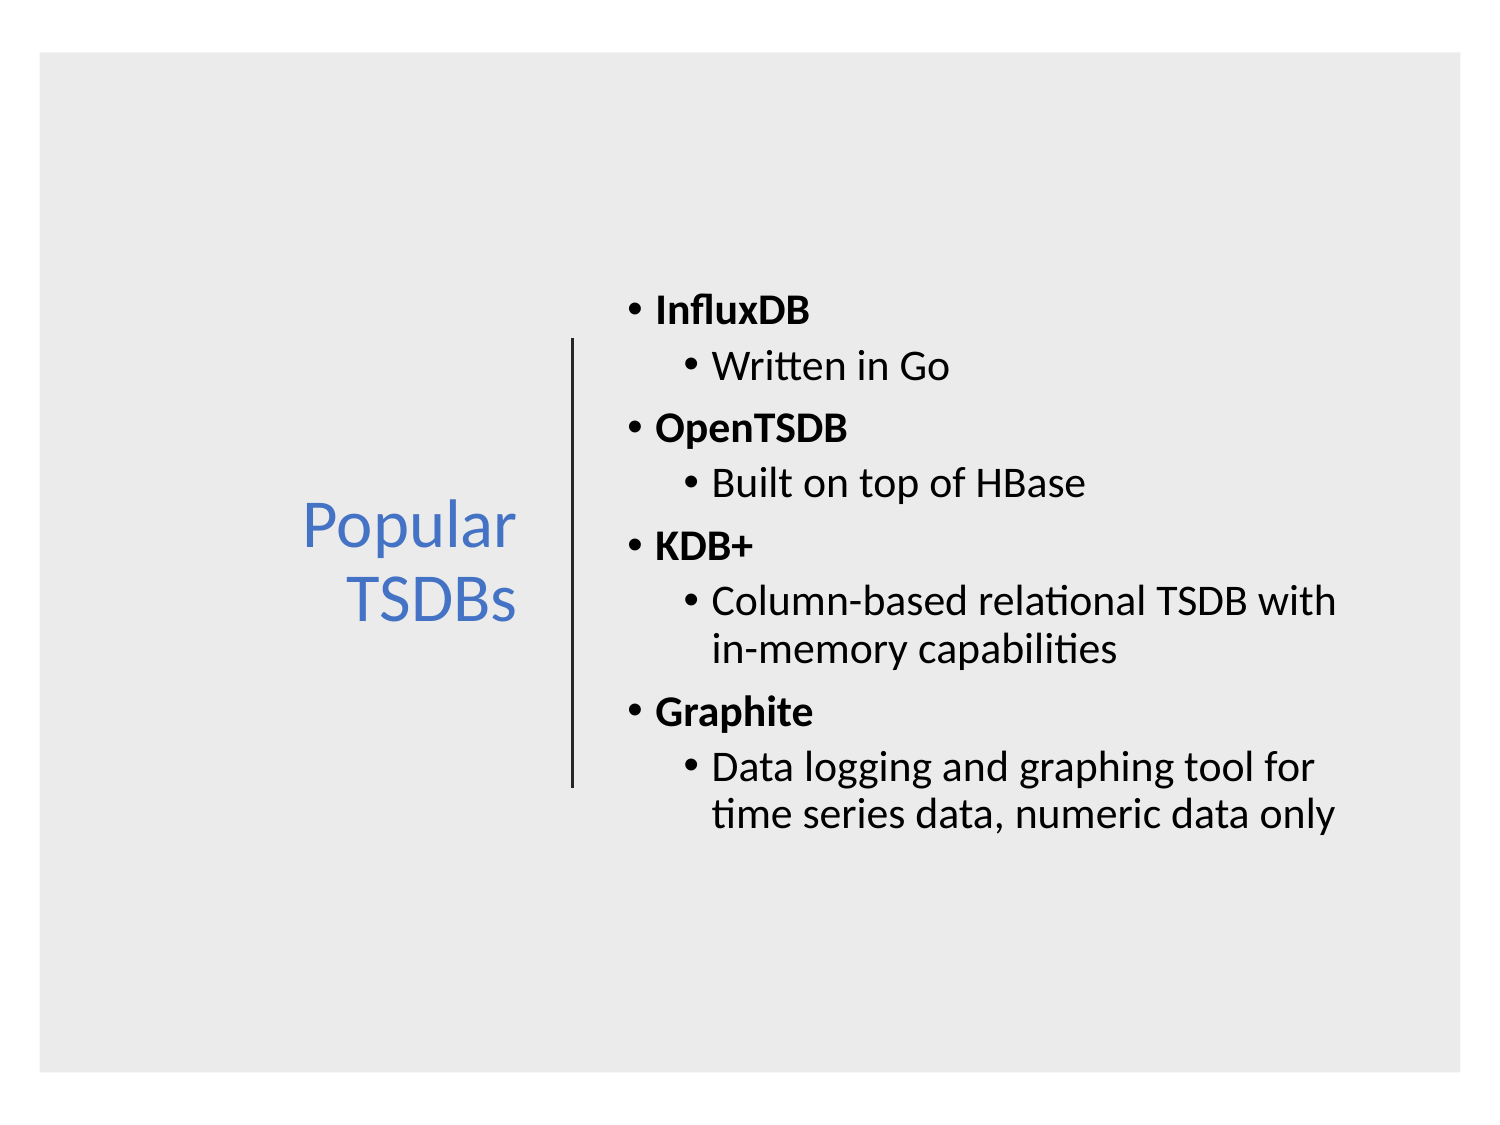

# Popular TSDBs
InfluxDB
Written in Go
OpenTSDB
Built on top of HBase
KDB+
Column-based relational TSDB with in-memory capabilities
Graphite
Data logging and graphing tool for time series data, numeric data only